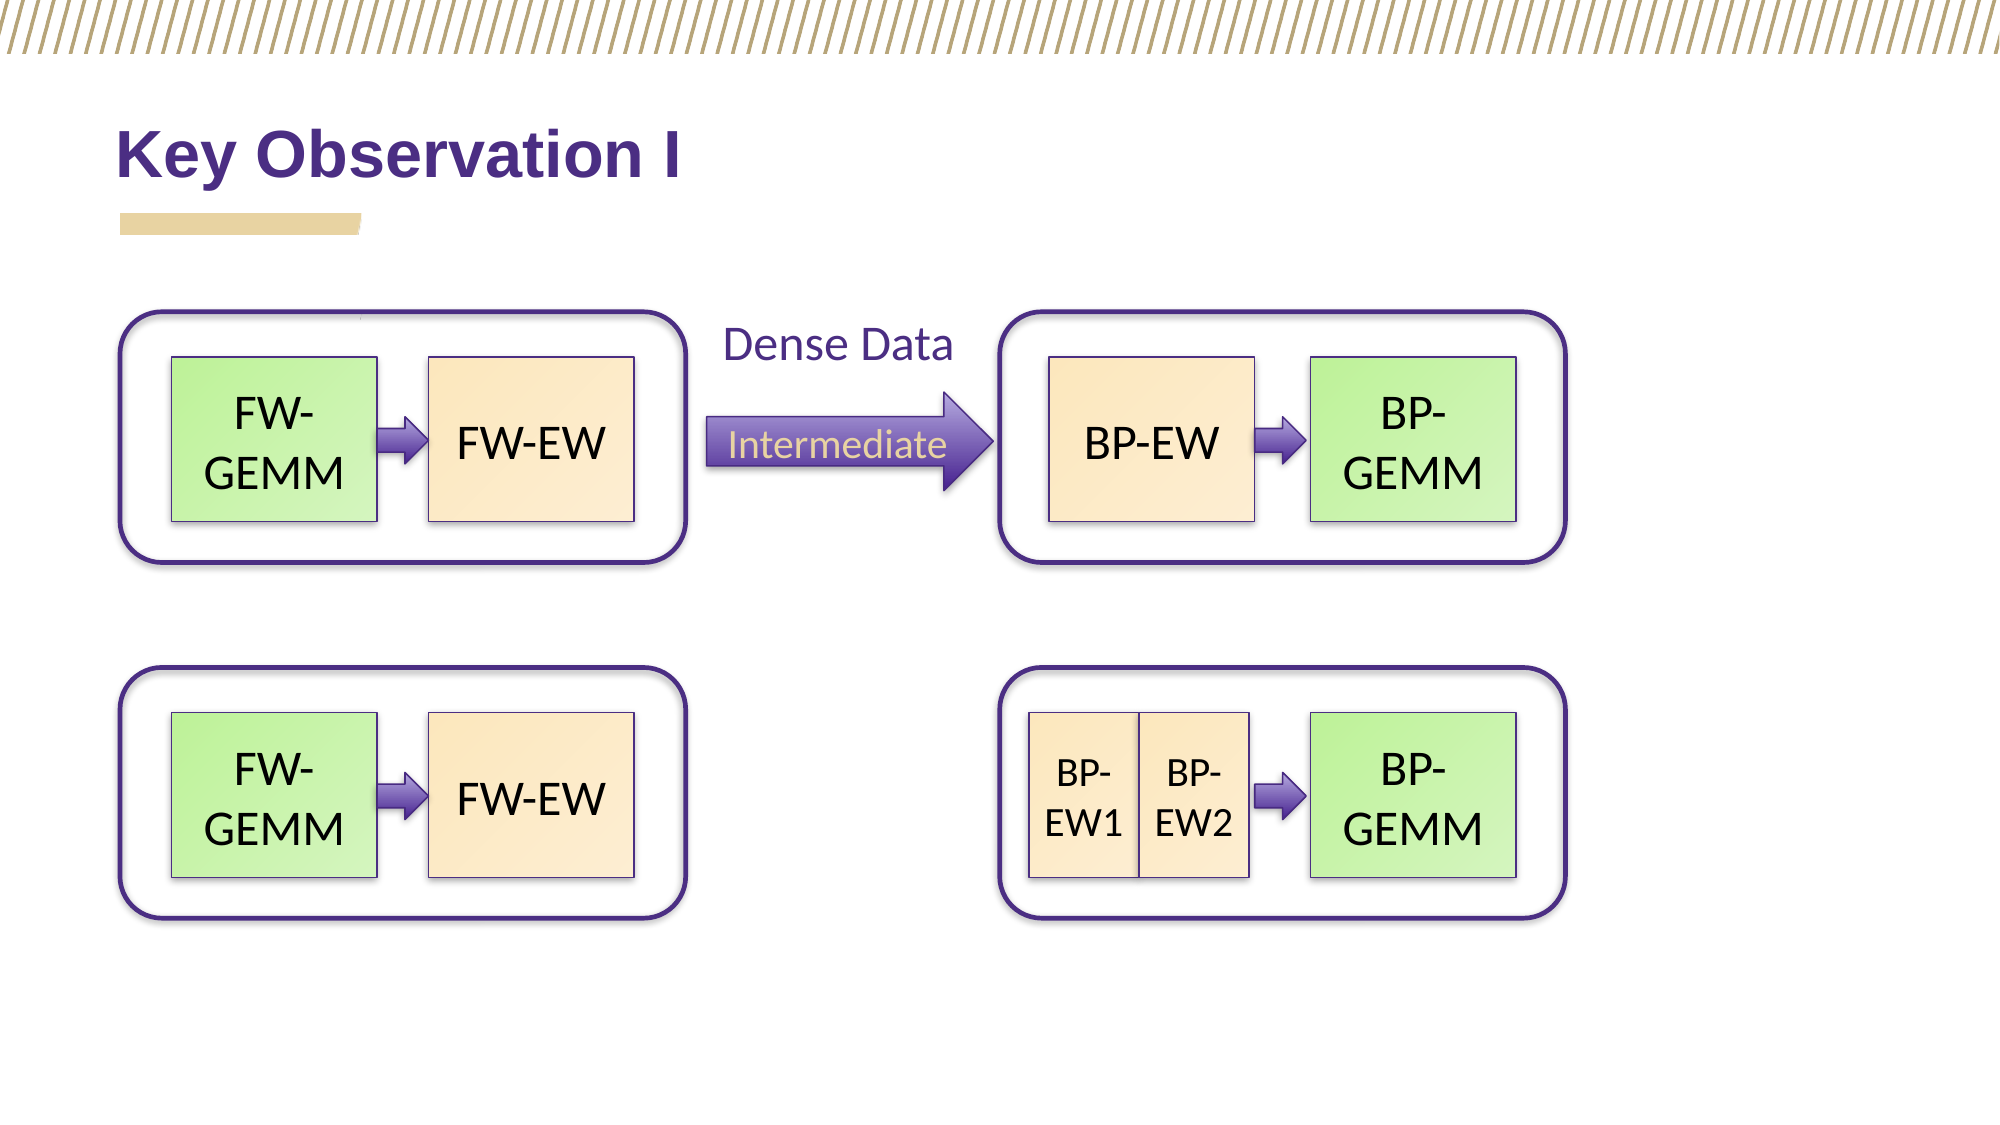

# Key Observation I
Dense Data

FW-GEMM
FW-EW
BP-EW
BP-GEMM
Intermediate

FW-GEMM
FW-EW
BP-EW1
BP-EW2
BP-GEMM